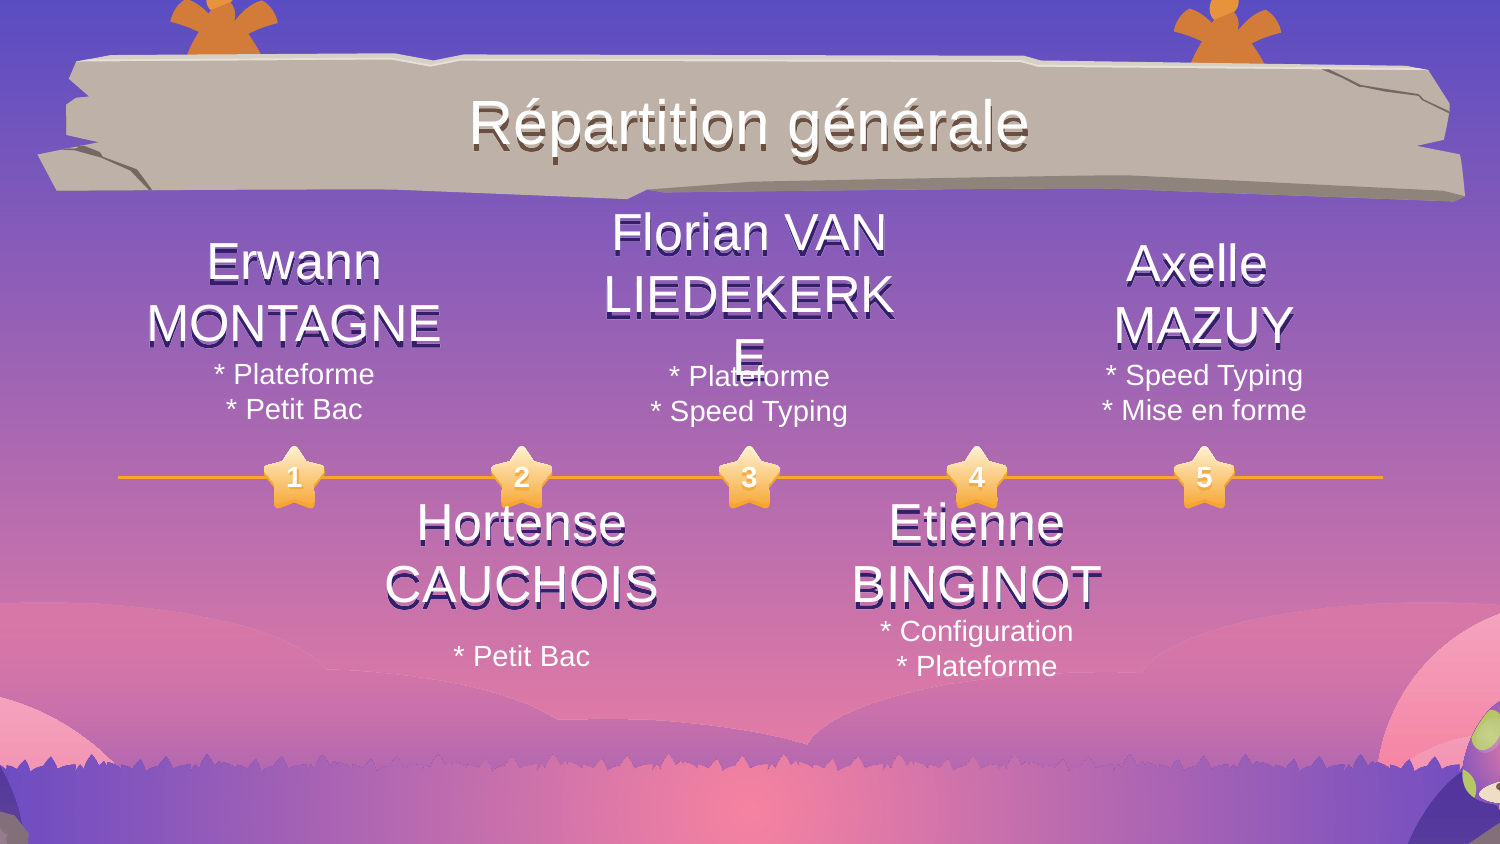

# Répartition générale
Erwann MONTAGNE
Florian VAN LIEDEKERKE
Axelle
MAZUY
* Plateforme
* Petit Bac
* Speed Typing
* Mise en forme
* Plateforme
* Speed Typing

1

2

3

4

5

Hortense CAUCHOIS
Etienne BINGINOT
* Configuration
* Plateforme
* Petit Bac